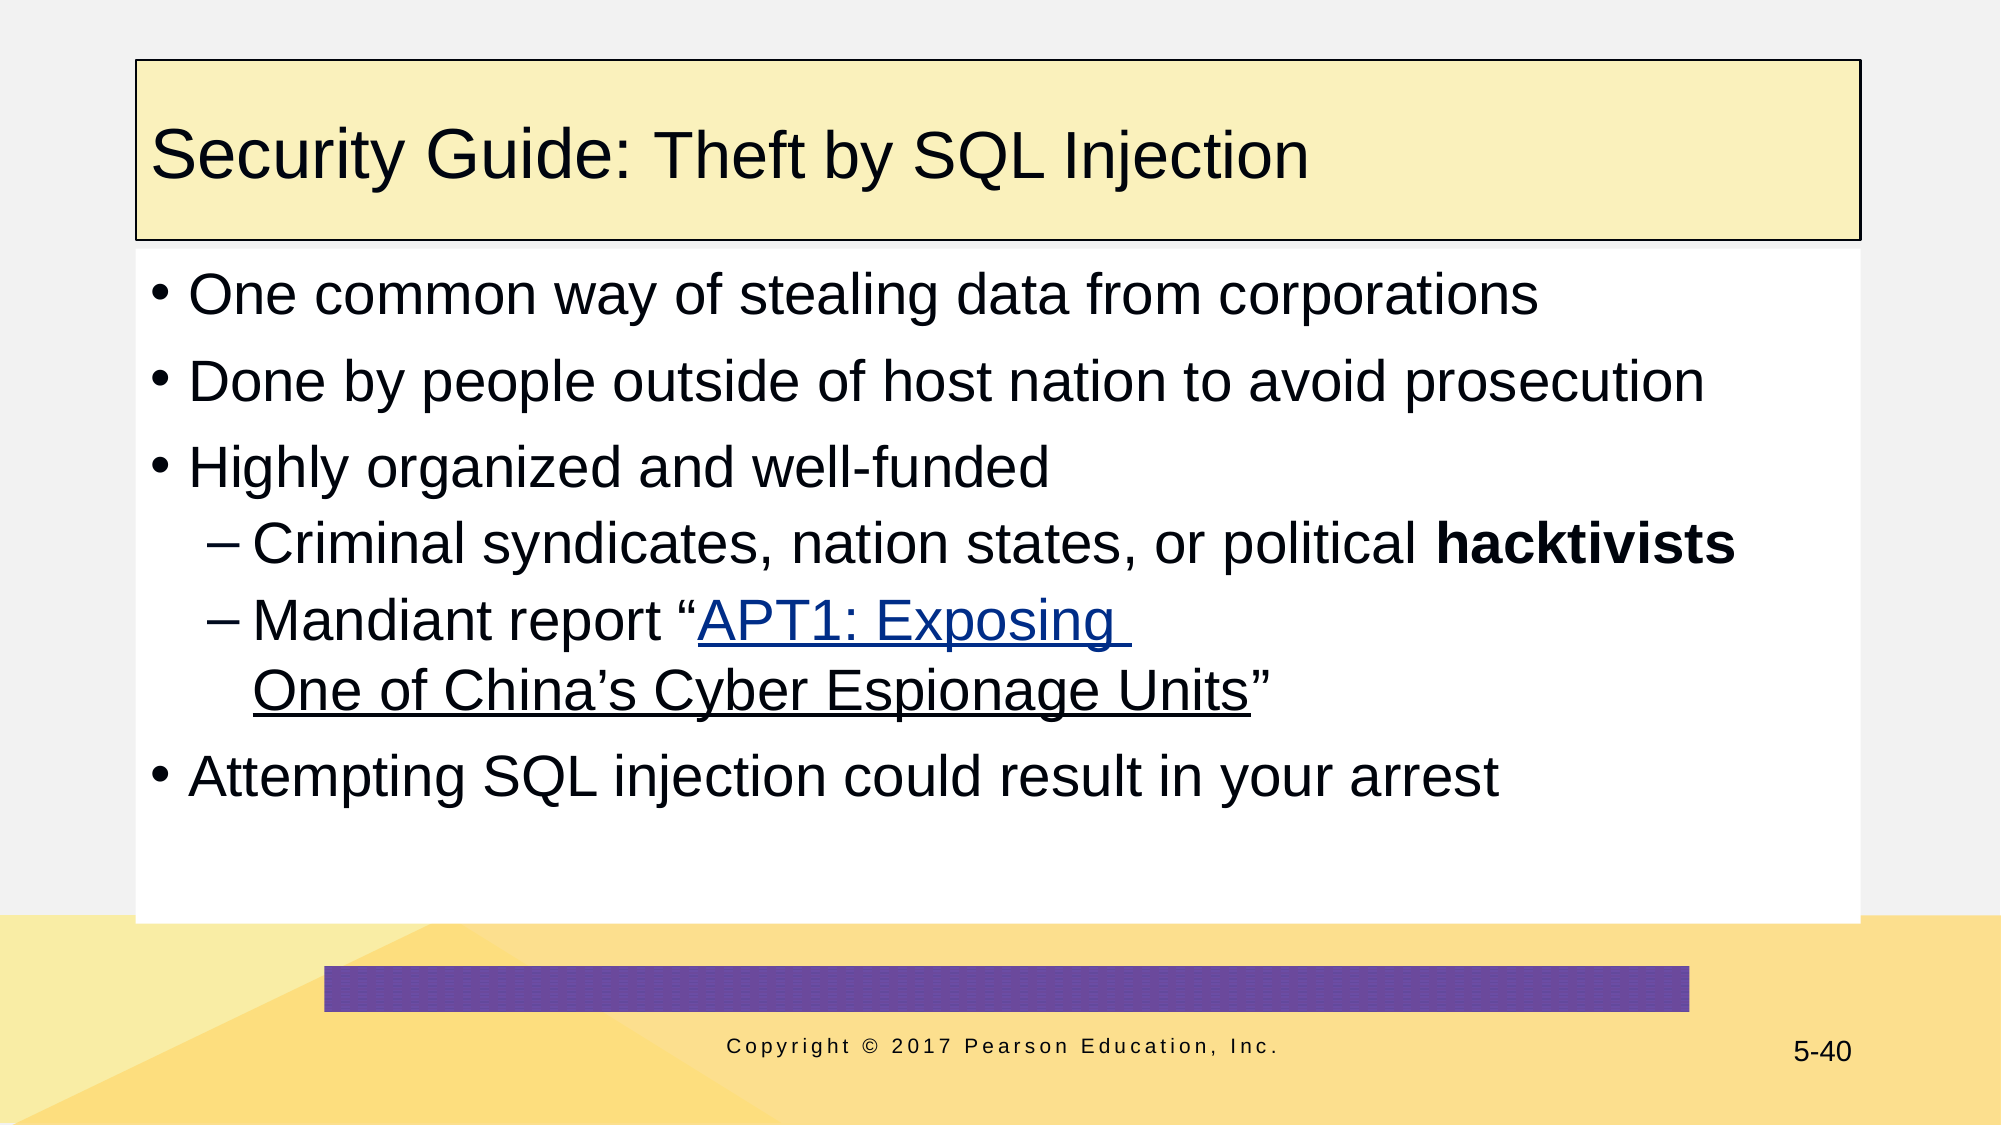

# Security Guide: Theft by SQL Injection
One common way of stealing data from corporations
Done by people outside of host nation to avoid prosecution
Highly organized and well-funded
Criminal syndicates, nation states, or political hacktivists
Mandiant report “APT1: Exposing One of China’s Cyber Espionage Units”
Attempting SQL injection could result in your arrest
Copyright © 2017 Pearson Education, Inc.